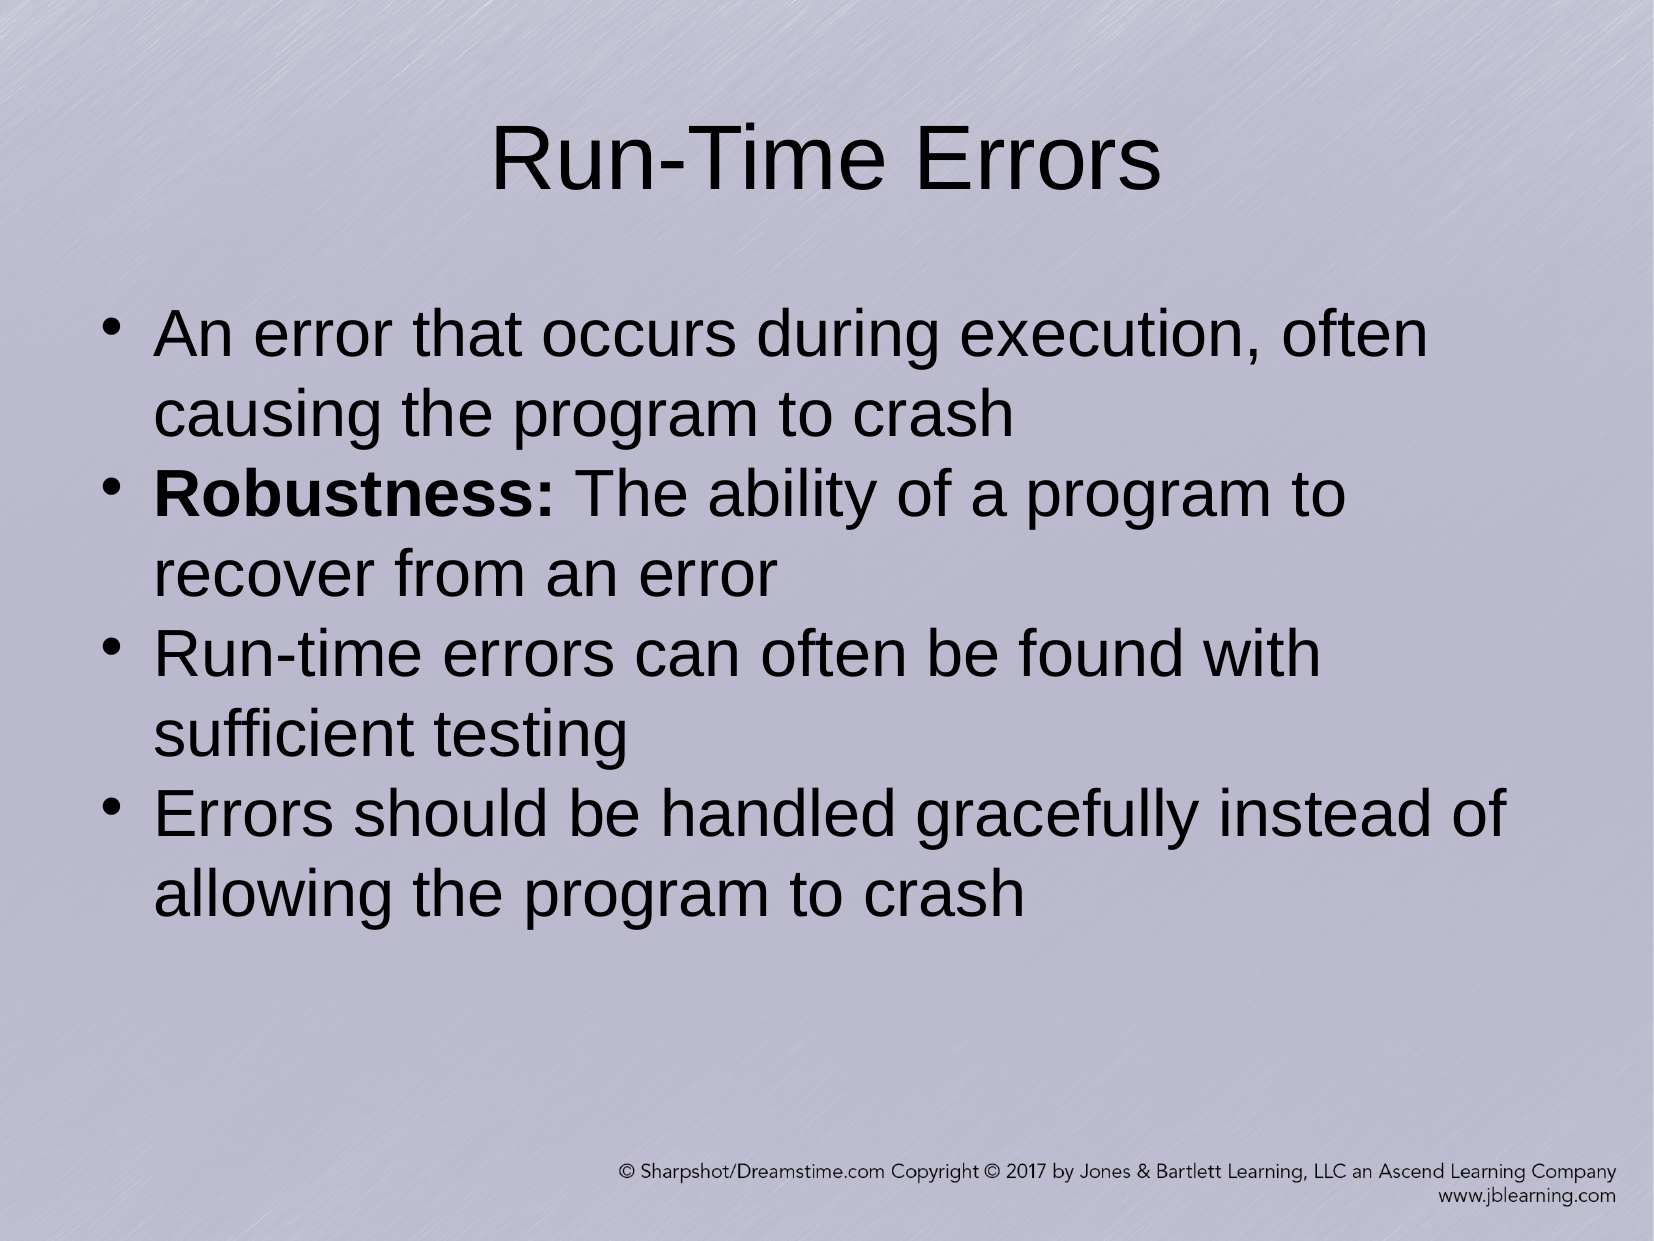

Run-Time Errors
An error that occurs during execution, often causing the program to crash
Robustness: The ability of a program to recover from an error
Run-time errors can often be found with sufficient testing
Errors should be handled gracefully instead of allowing the program to crash